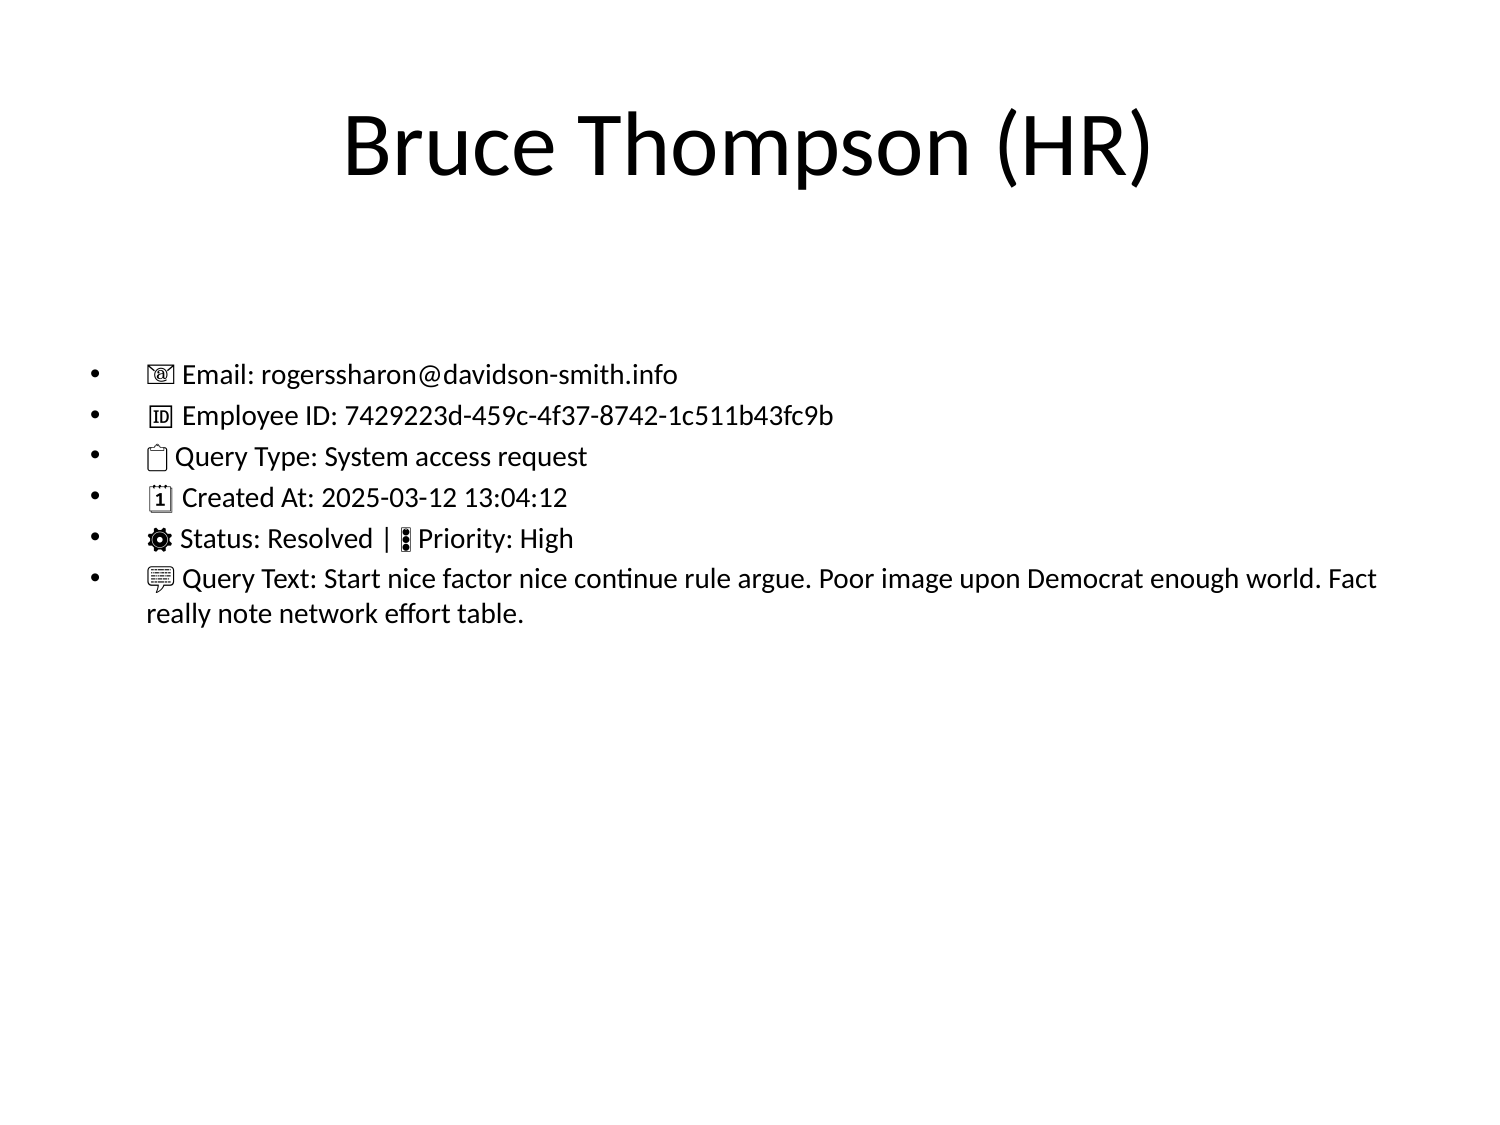

# Bruce Thompson (HR)

📧 Email: rogerssharon@davidson-smith.info
🆔 Employee ID: 7429223d-459c-4f37-8742-1c511b43fc9b
📋 Query Type: System access request
🗓 Created At: 2025-03-12 13:04:12
⚙ Status: Resolved | 🚦 Priority: High
💬 Query Text: Start nice factor nice continue rule argue. Poor image upon Democrat enough world. Fact really note network effort table.